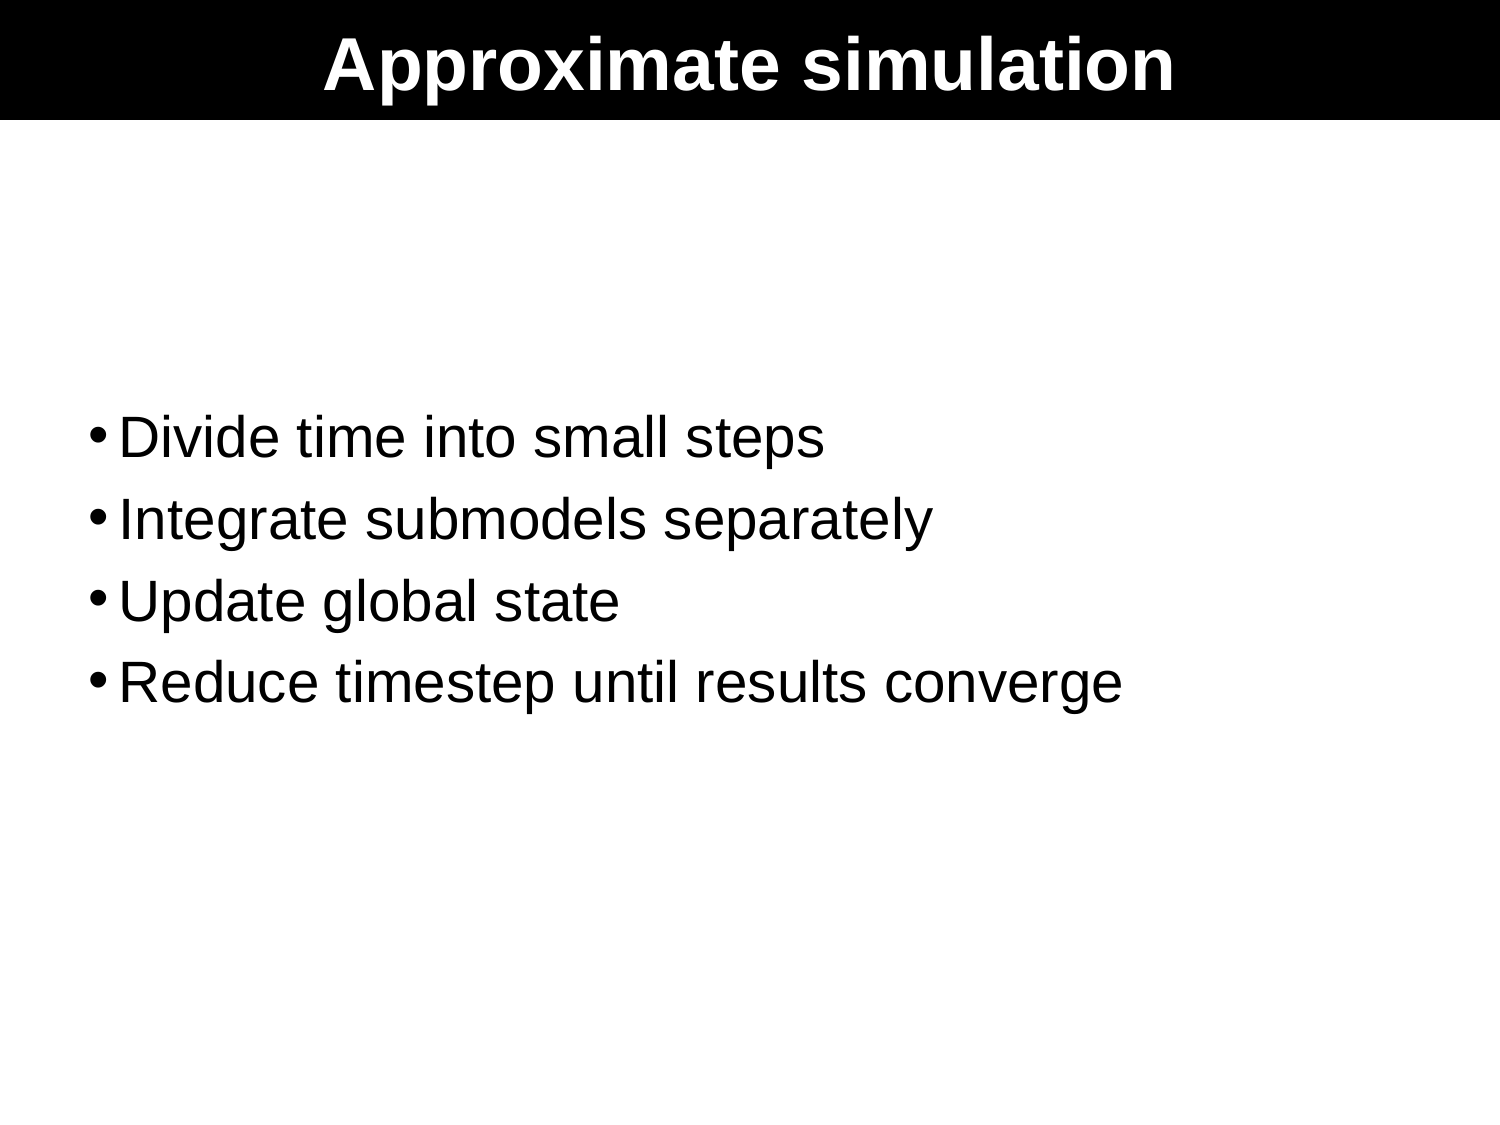

# Approximate simulation
Divide time into small steps
Integrate submodels separately
Update global state
Reduce timestep until results converge